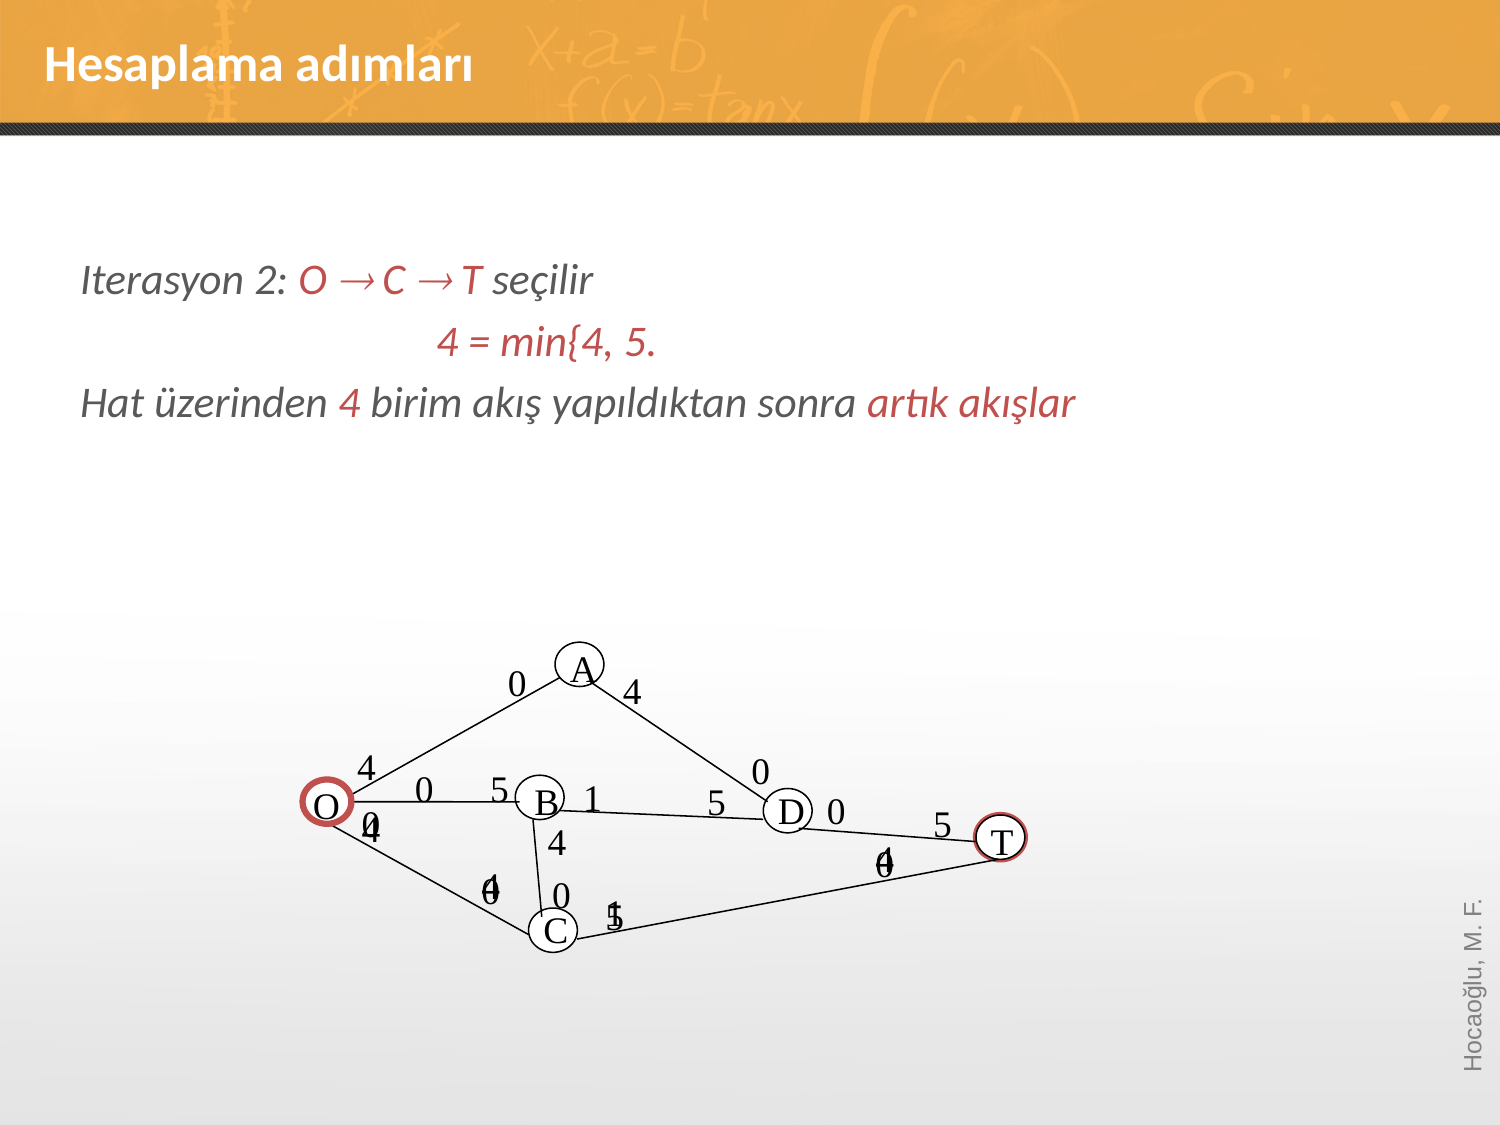

# Hesaplama adımları
Iterasyon 2: O → C → T seçilir
			4 = min{4, 5.
Hat üzerinden 4 birim akış yapıldıktan sonra artık akışlar
A
B
O
D
T
C

0
4

4
0
0
5
1
5

0
5
0
4
4
1
4
0
0
5
4

0